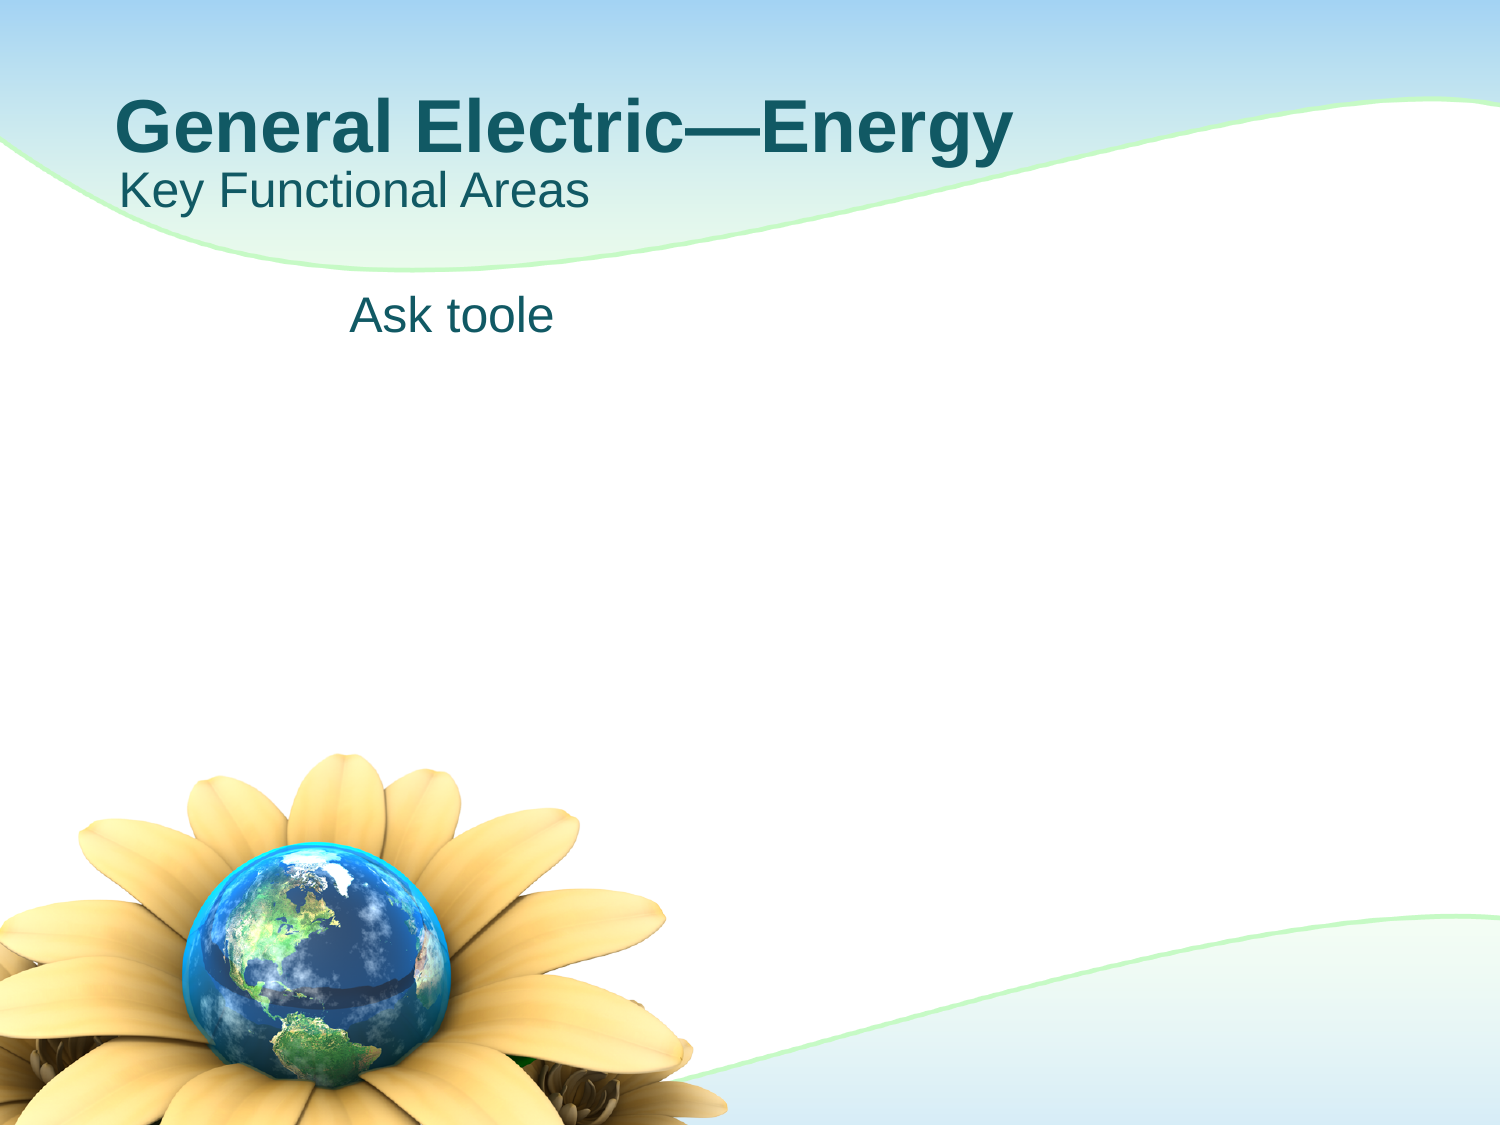

# General Electric—Energy
Key Functional Areas
Ask toole